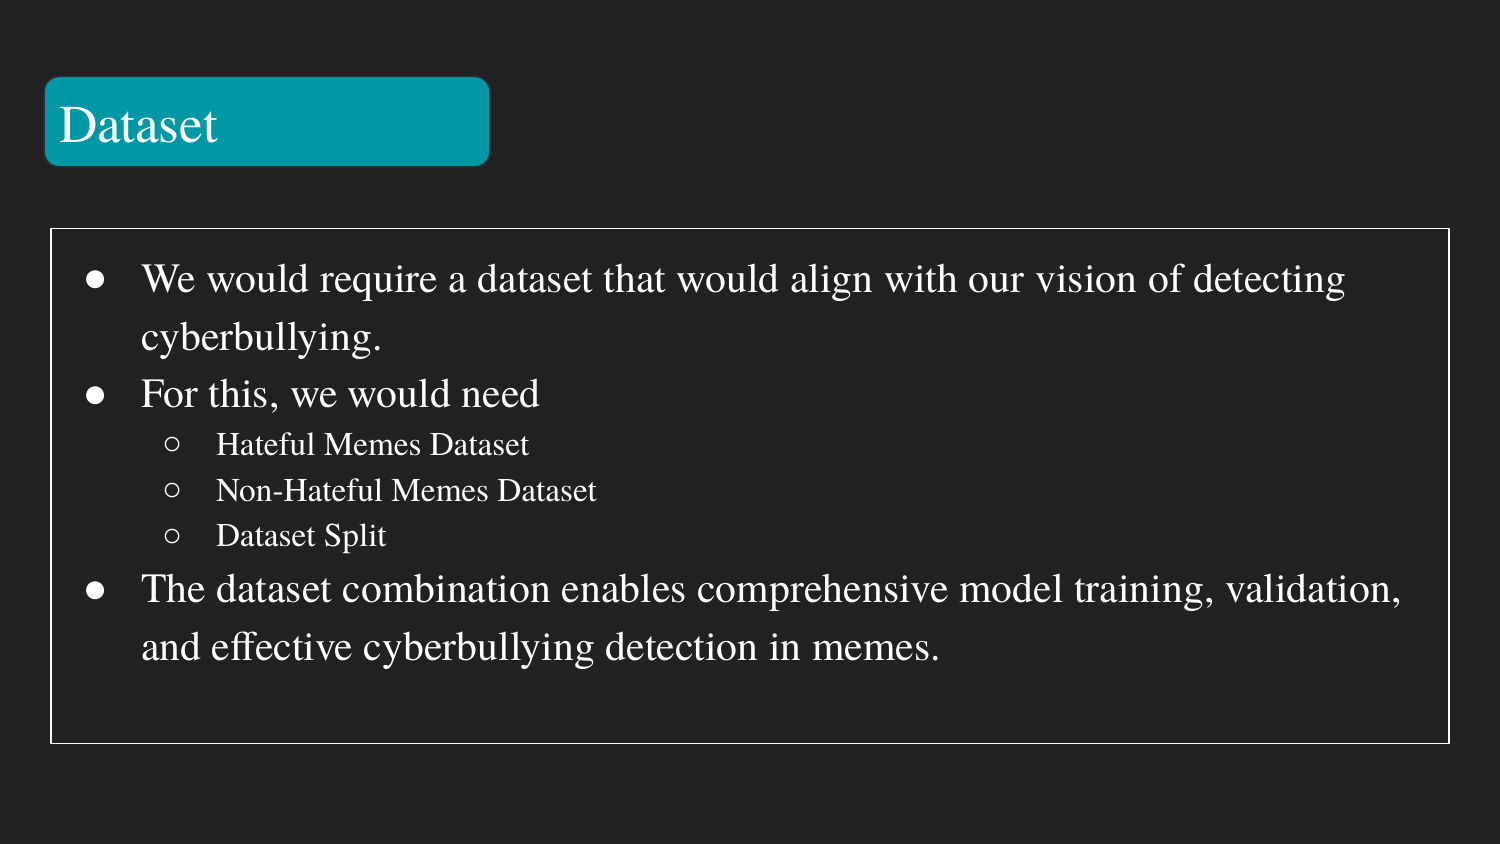

# Dataset

We would require a dataset that would align with our vision of detecting cyberbullying.
For this, we would need
Hateful Memes Dataset
Non-Hateful Memes Dataset
Dataset Split
The dataset combination enables comprehensive model training, validation, and effective cyberbullying detection in memes.